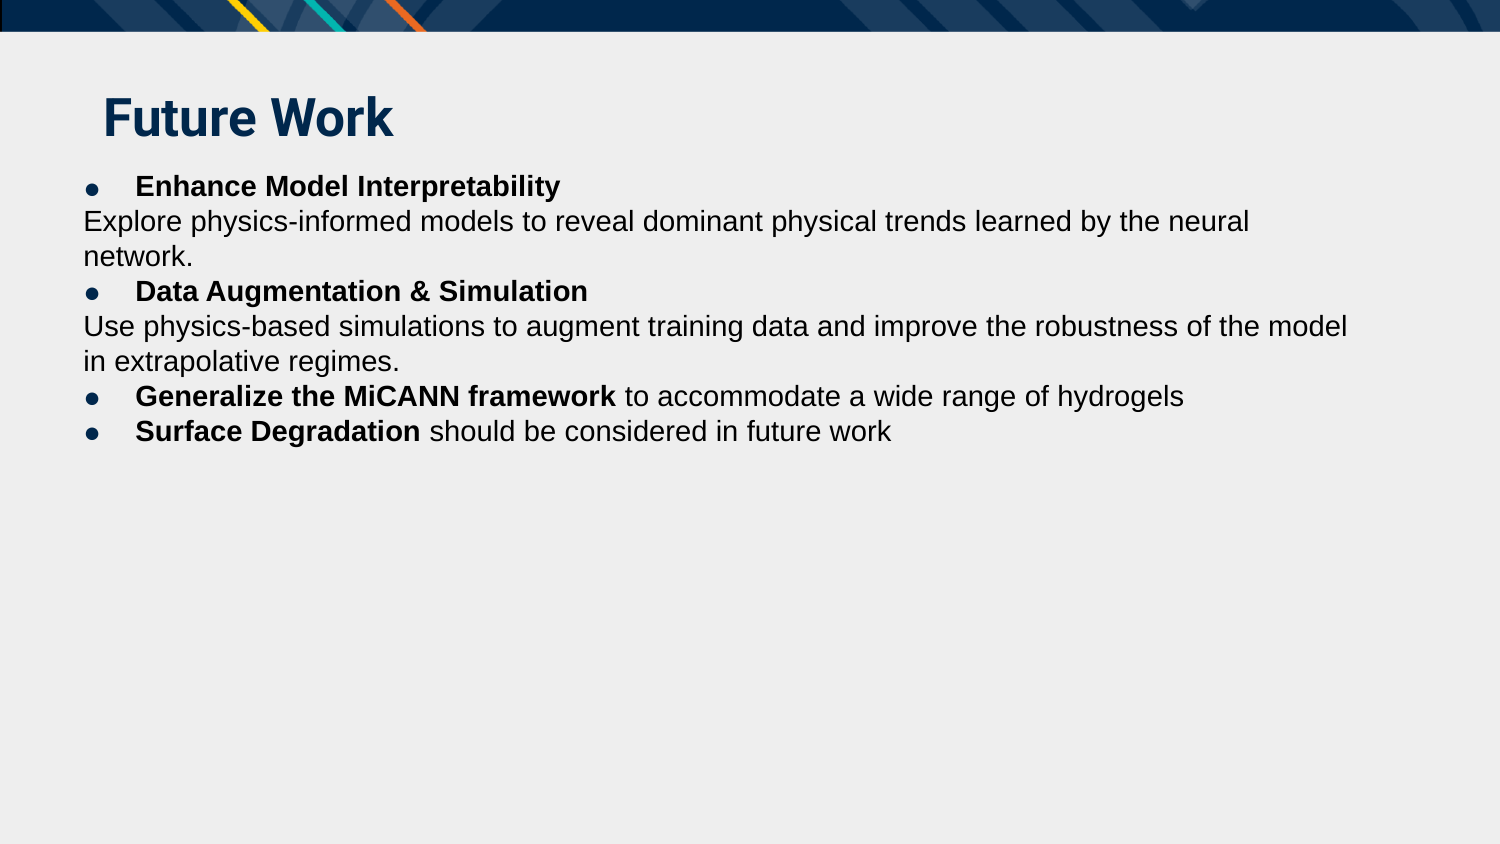

Enhance Model Interpretability
Explore physics-informed models to reveal dominant physical trends learned by the neural network.
Data Augmentation & Simulation
Use physics-based simulations to augment training data and improve the robustness of the model in extrapolative regimes.
Generalize the MiCANN framework to accommodate a wide range of hydrogels
Surface Degradation should be considered in future work
# Future Work